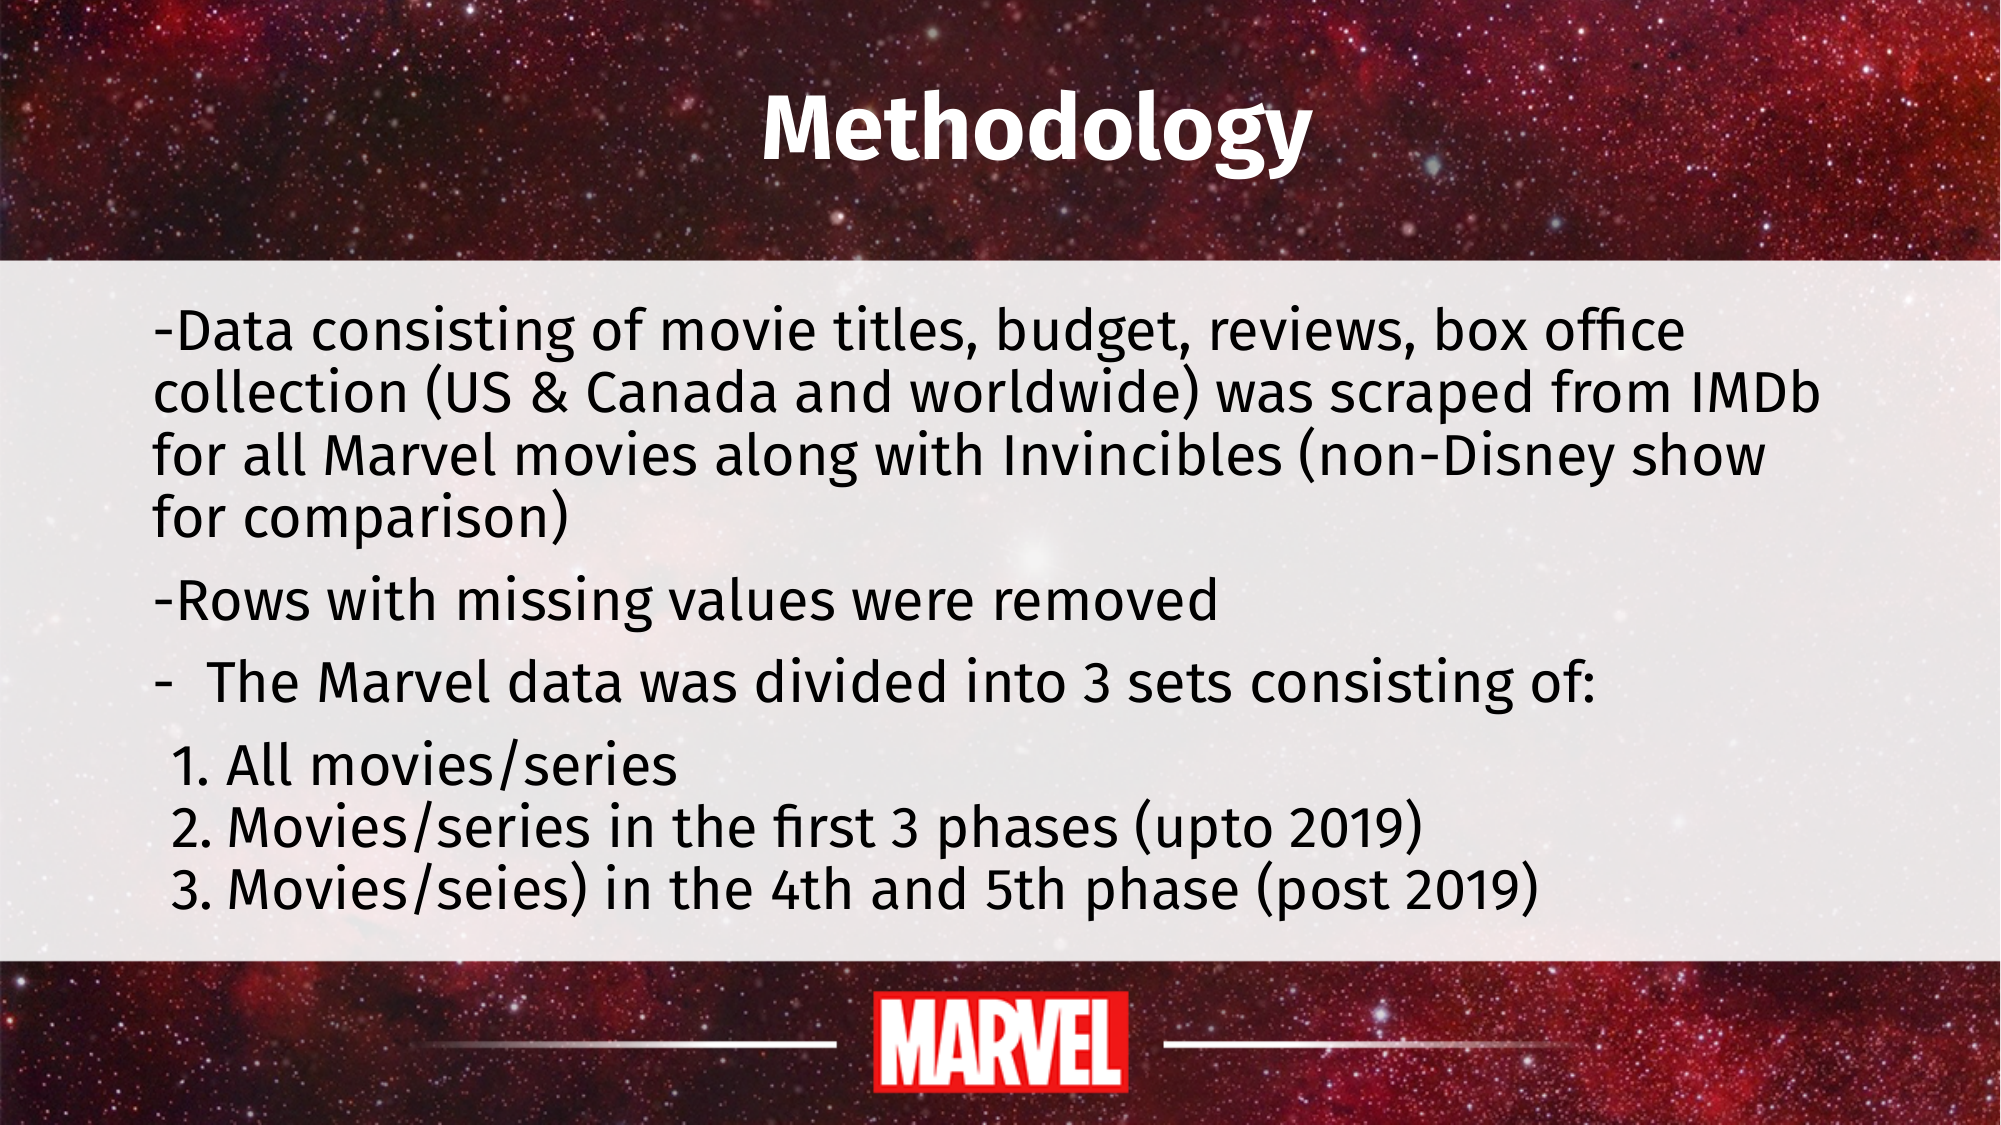

# Methodology
-Data consisting of movie titles, budget, reviews, box office collection (US & Canada and worldwide) was scraped from IMDb for all Marvel movies along with Invincibles (non-Disney show for comparison)
-Rows with missing values were removed
-  The Marvel data was divided into 3 sets consisting of:
All movies/series
Movies/series in the first 3 phases (upto 2019)
Movies/seies) in the 4th and 5th phase (post 2019)